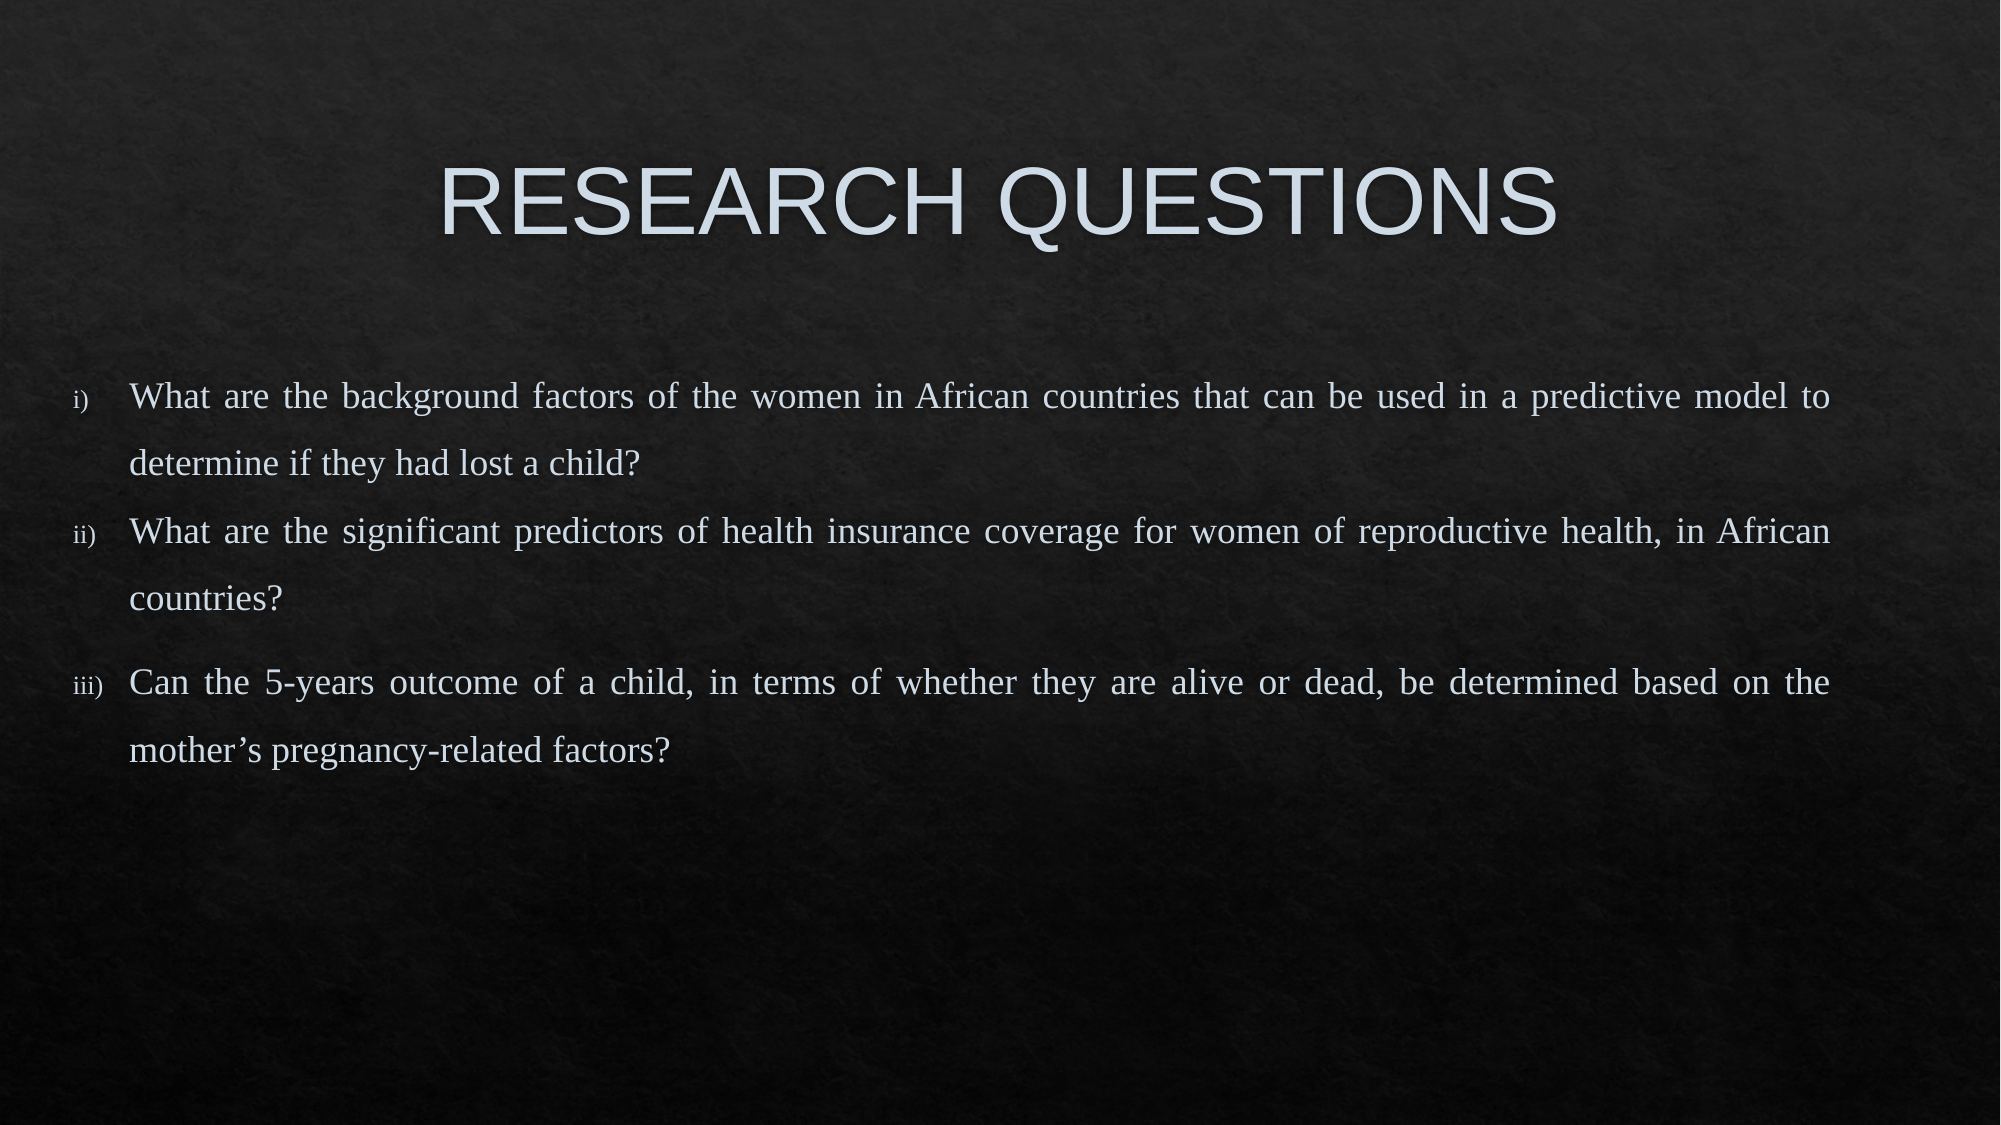

# RESEARCH QUESTIONS
What are the background factors of the women in African countries that can be used in a predictive model to determine if they had lost a child?
What are the significant predictors of health insurance coverage for women of reproductive health, in African countries?
Can the 5-years outcome of a child, in terms of whether they are alive or dead, be determined based on the mother’s pregnancy-related factors?